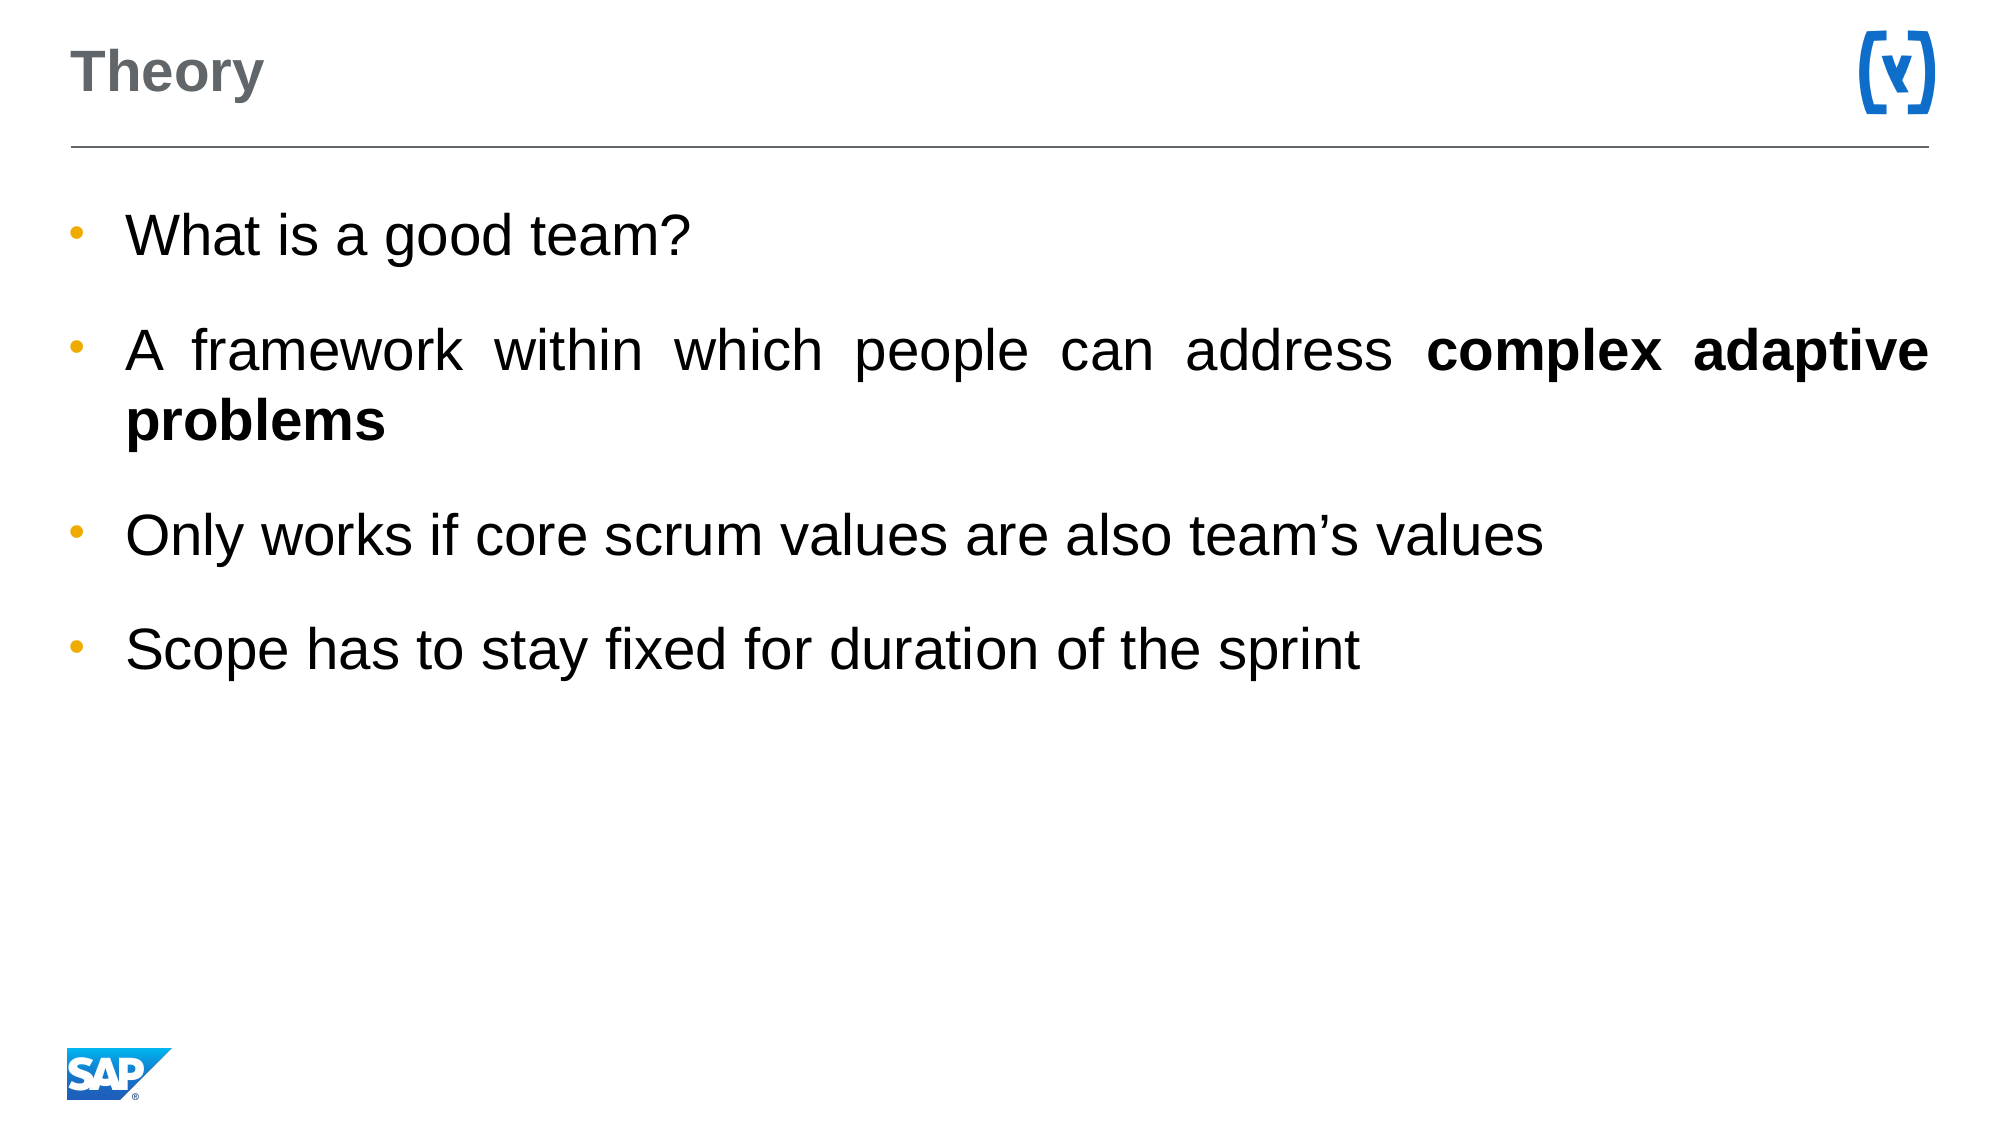

# Theory
What is a good team?
A framework within which people can address complex adaptive problems
Only works if core scrum values are also team’s values
Scope has to stay fixed for duration of the sprint